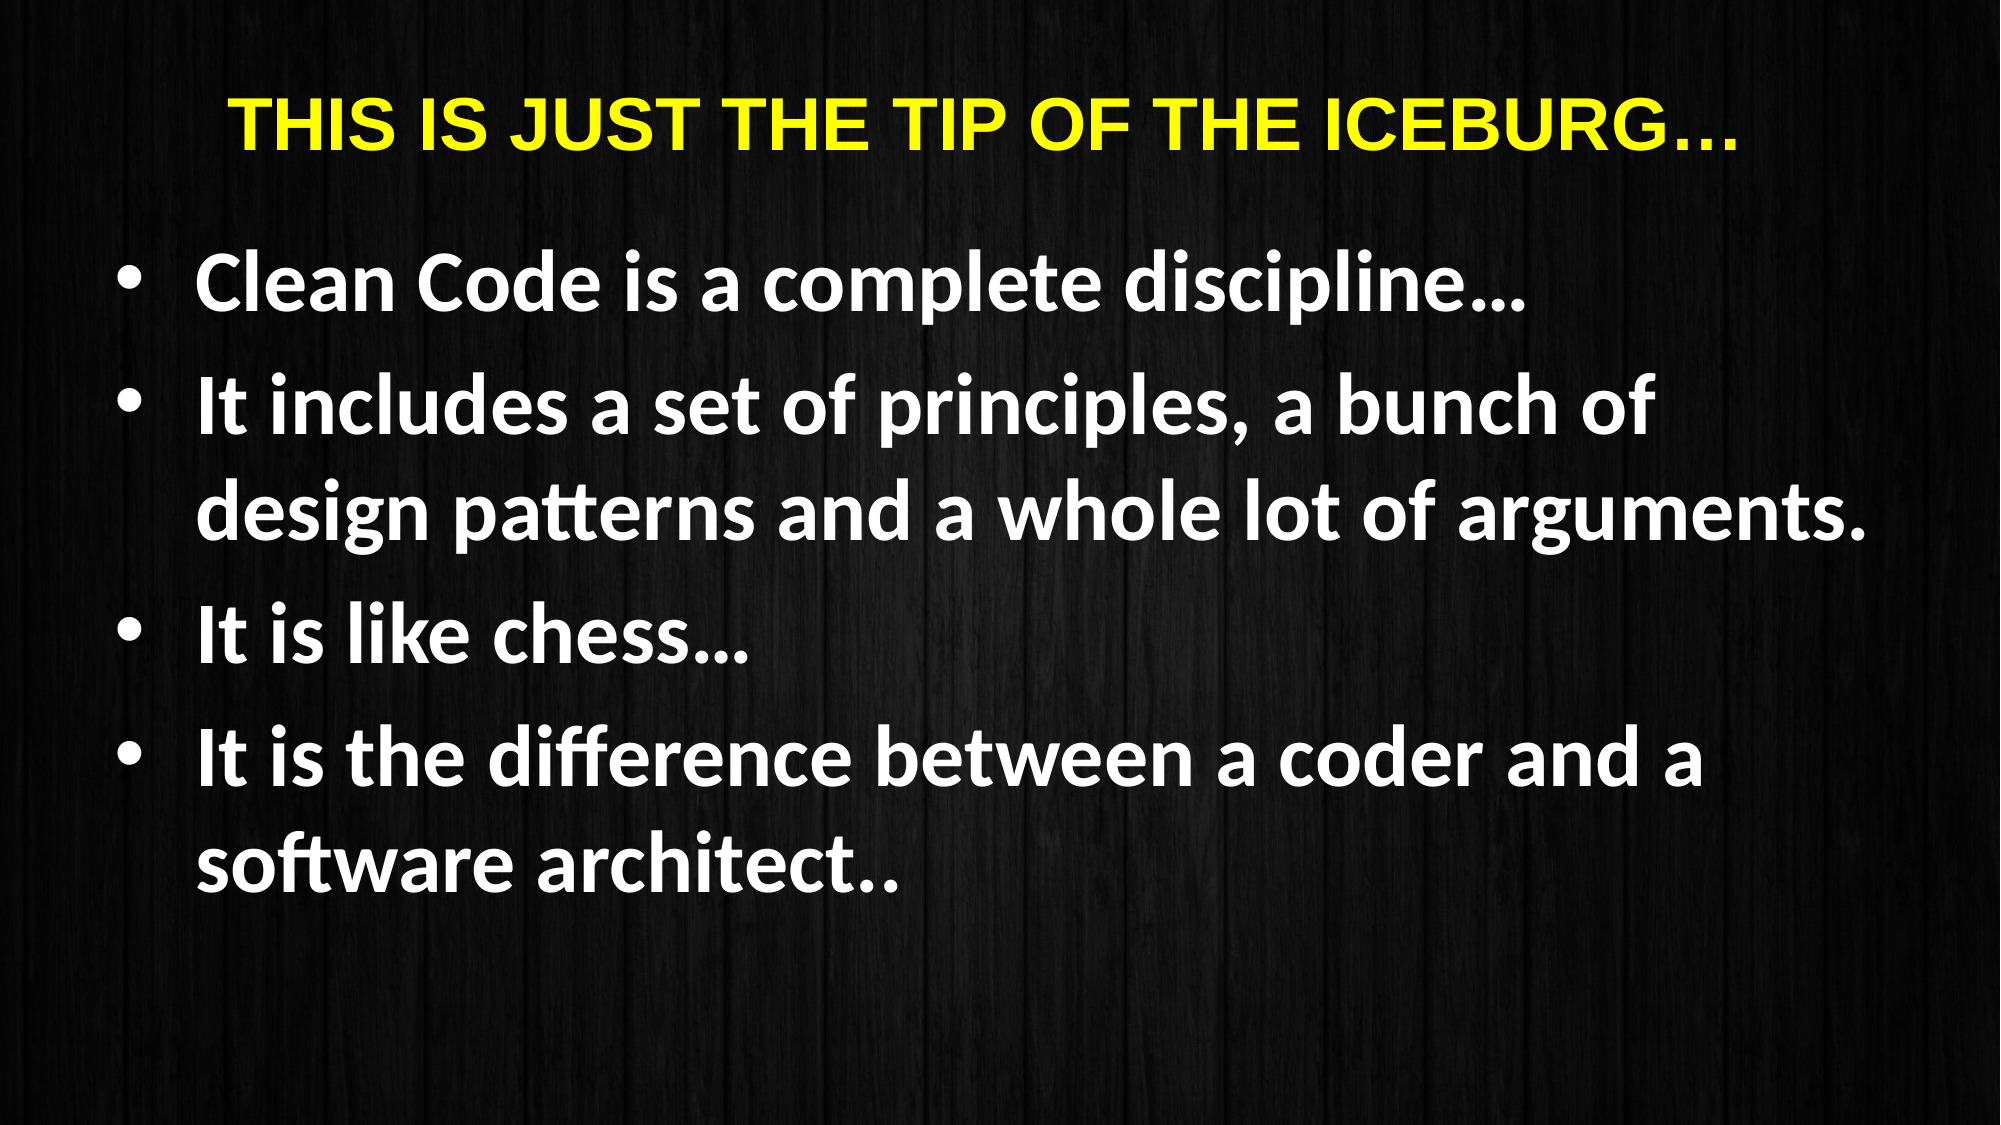

# This is just the tip of the iceburg…
Clean Code is a complete discipline…
It includes a set of principles, a bunch of design patterns and a whole lot of arguments.
It is like chess…
It is the difference between a coder and a software architect..